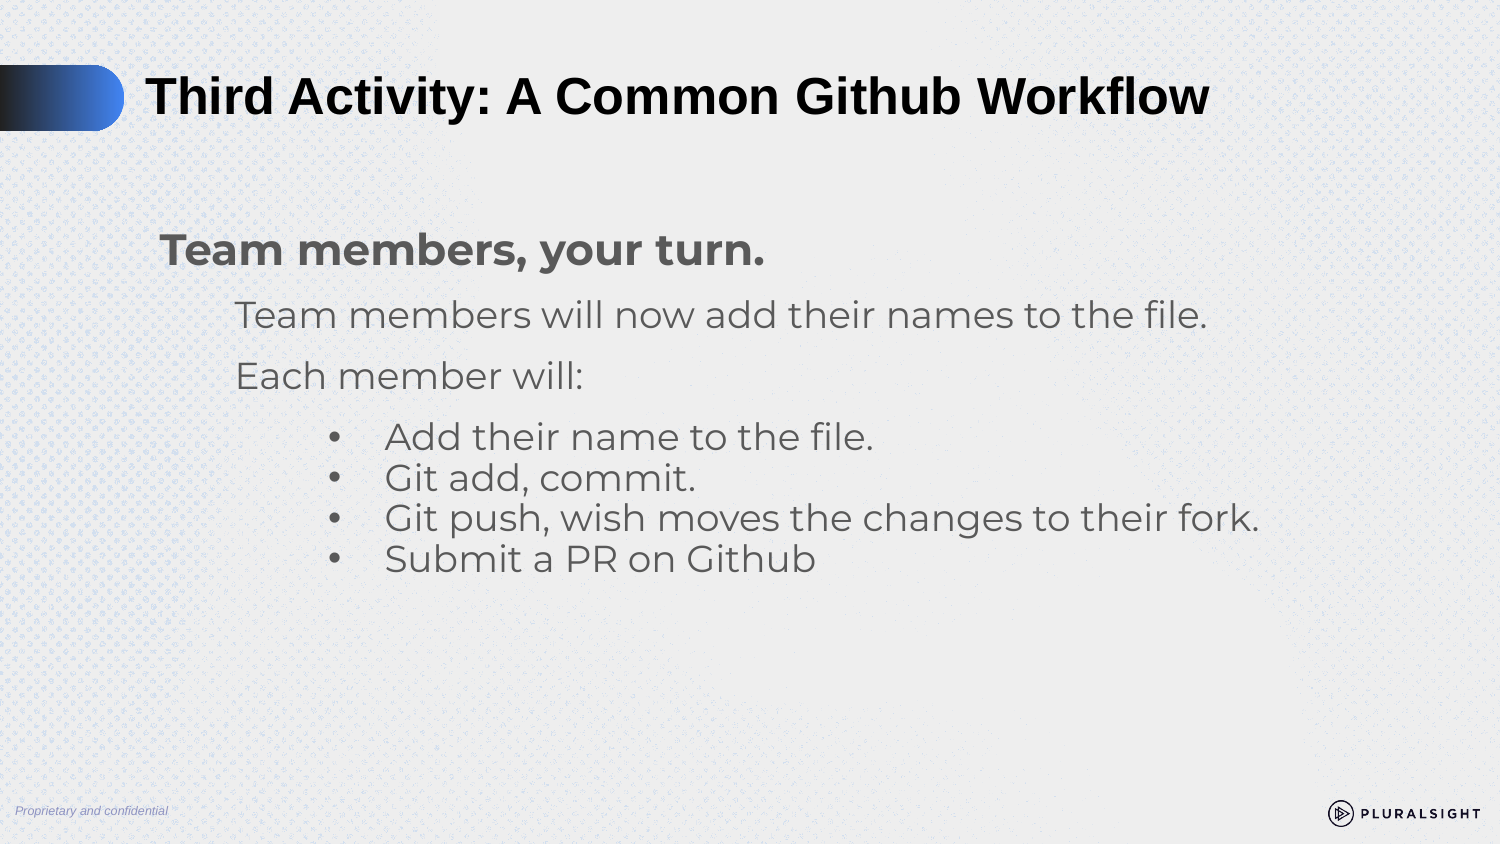

# Third Activity: A Common Github Workflow
Team members, your turn.
Team members will now add their names to the file.
Each member will:
Add their name to the file.
Git add, commit.
Git push, wish moves the changes to their fork.
Submit a PR on Github